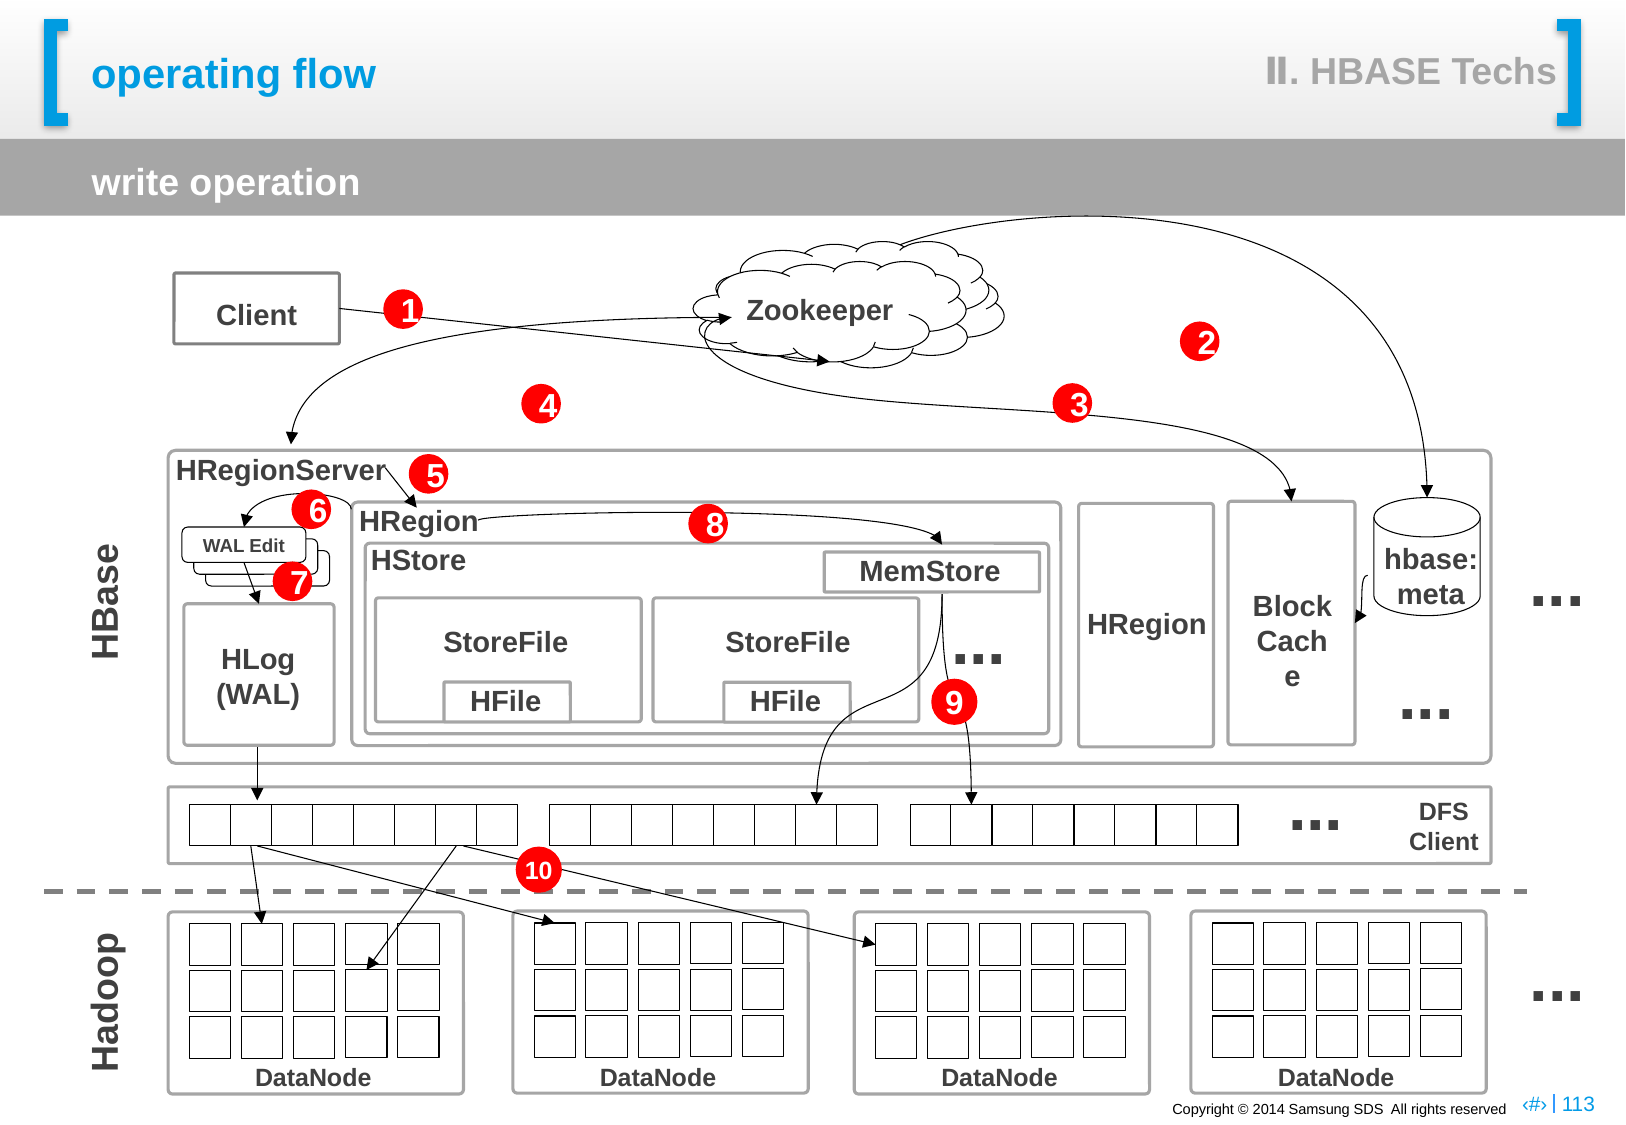

Ⅱ. HBASE Techs
# operating flow

write operation

Zookeeper
Client
1
2
3
4
HRegionServer

5
6
HRegion

8
WAL Edit

hbase:
meta
...
HStore

MemStore
HBase

7
Block
Cache
...

HRegion

StoreFile
StoreFile
HLog
(WAL)
...
HFile
HFile
9

...

DFS
Client

10

...
Hadoop
DataNode
DataNode
DataNode
DataNode